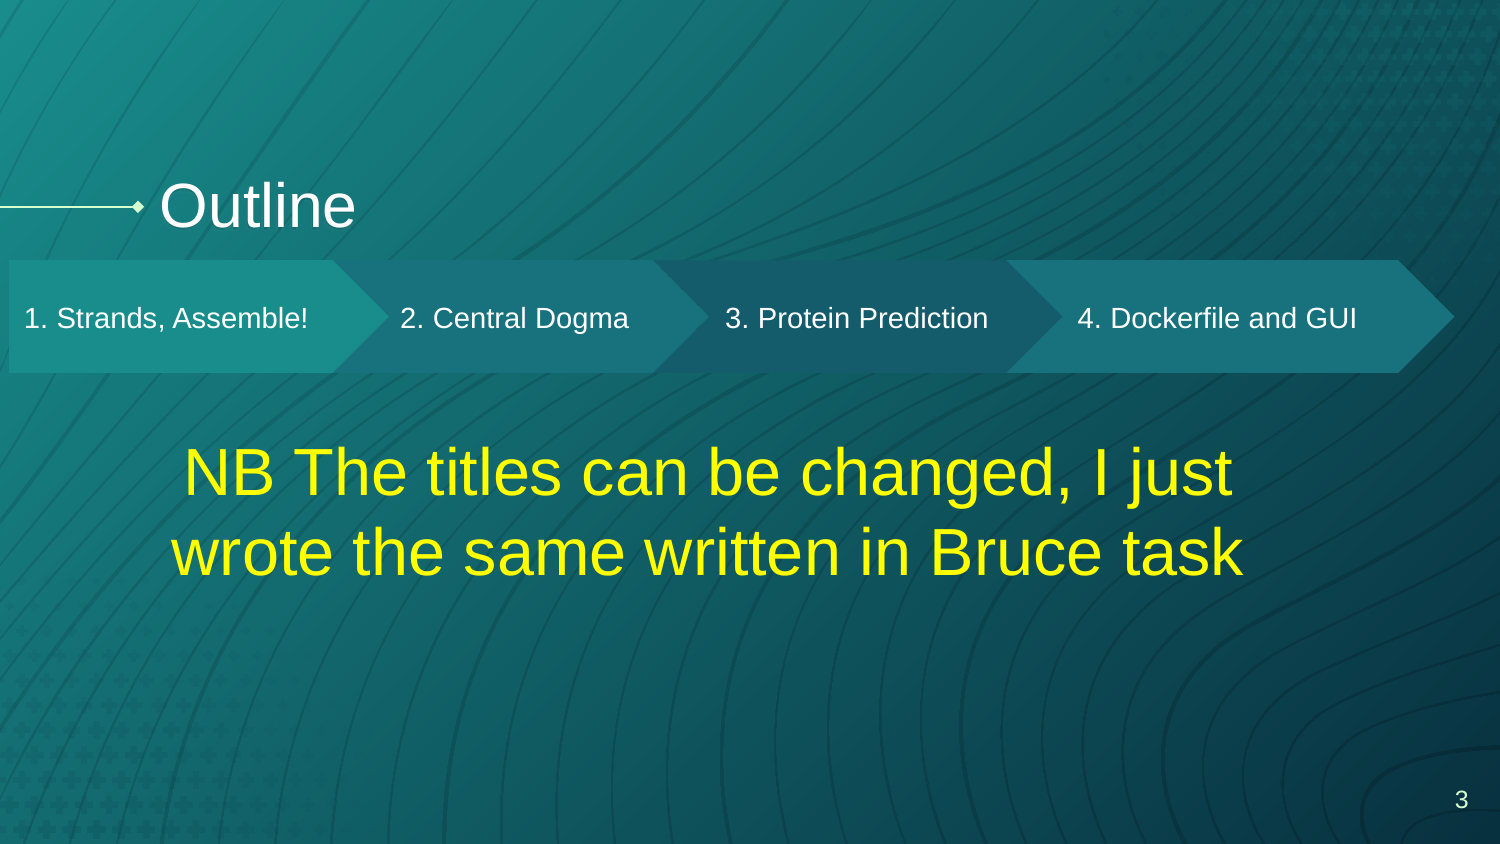

# Outline
1. Strands, Assemble!
2. Central Dogma
4. Dockerfile and GUI
3. Protein Prediction
NB The titles can be changed, I just wrote the same written in Bruce task
3